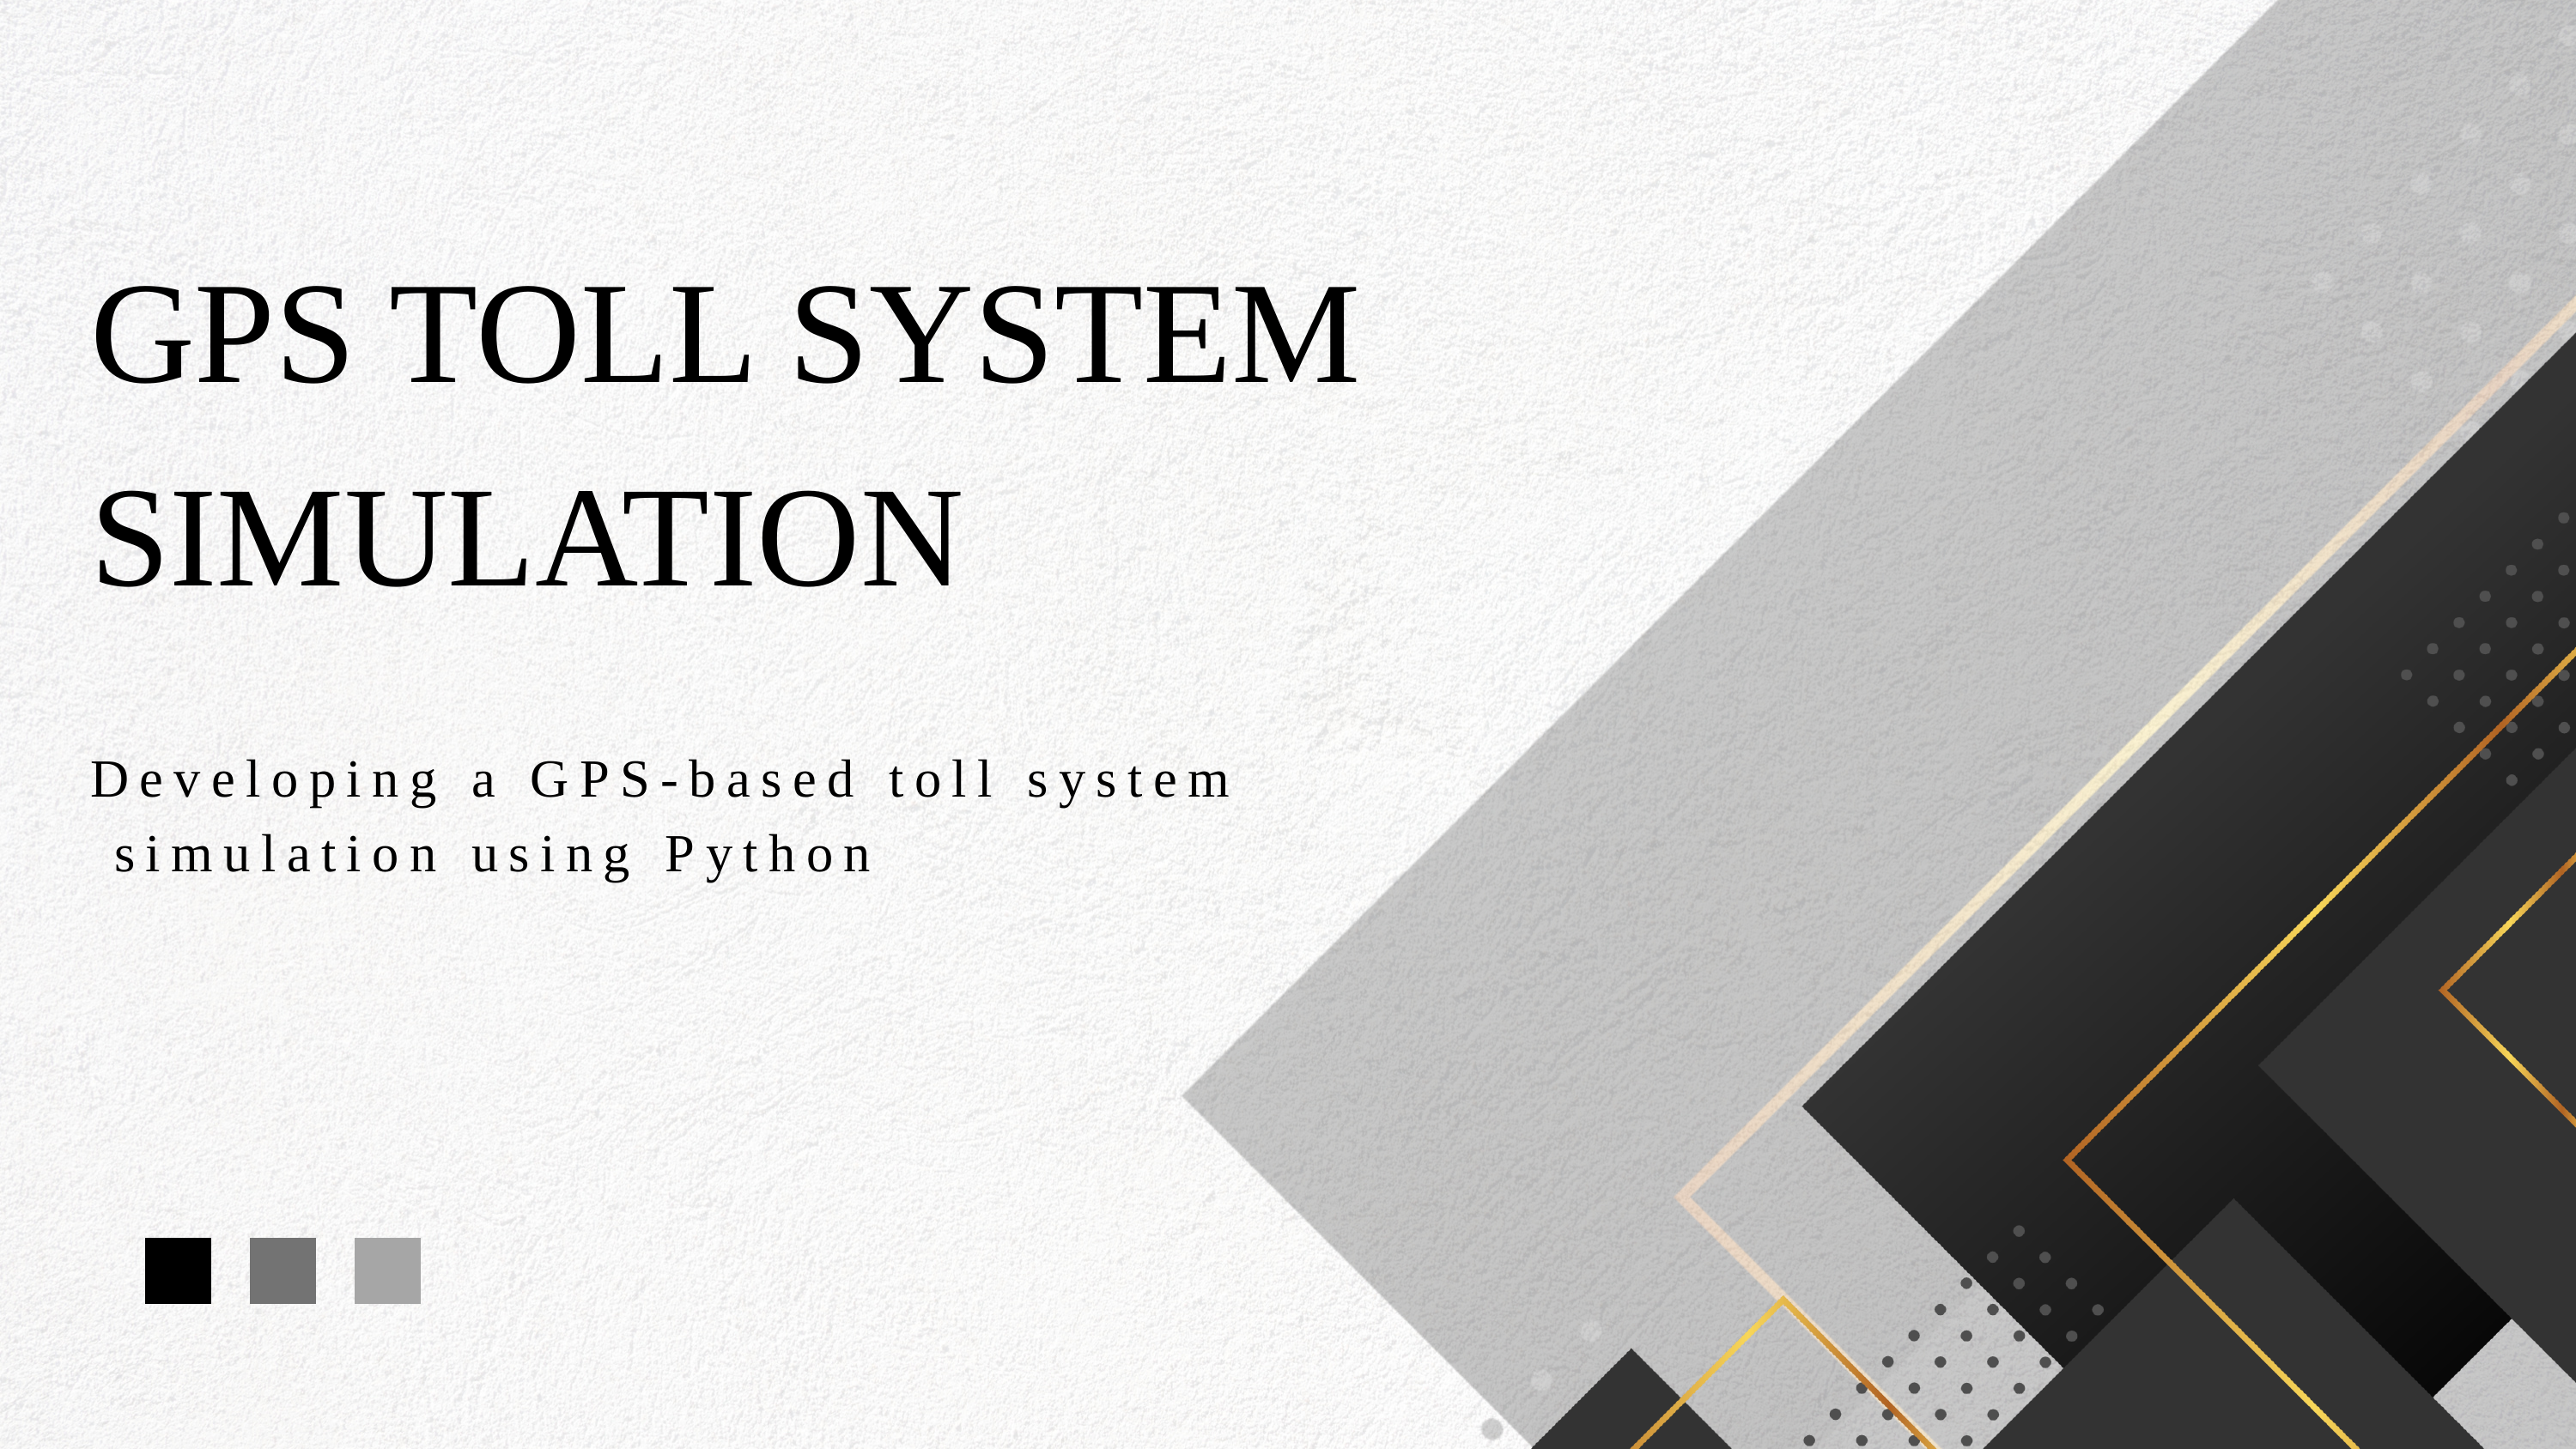

GPS TOLL SYSTEM SIMULATION

Developing a GPS-based toll system
 simulation using Python